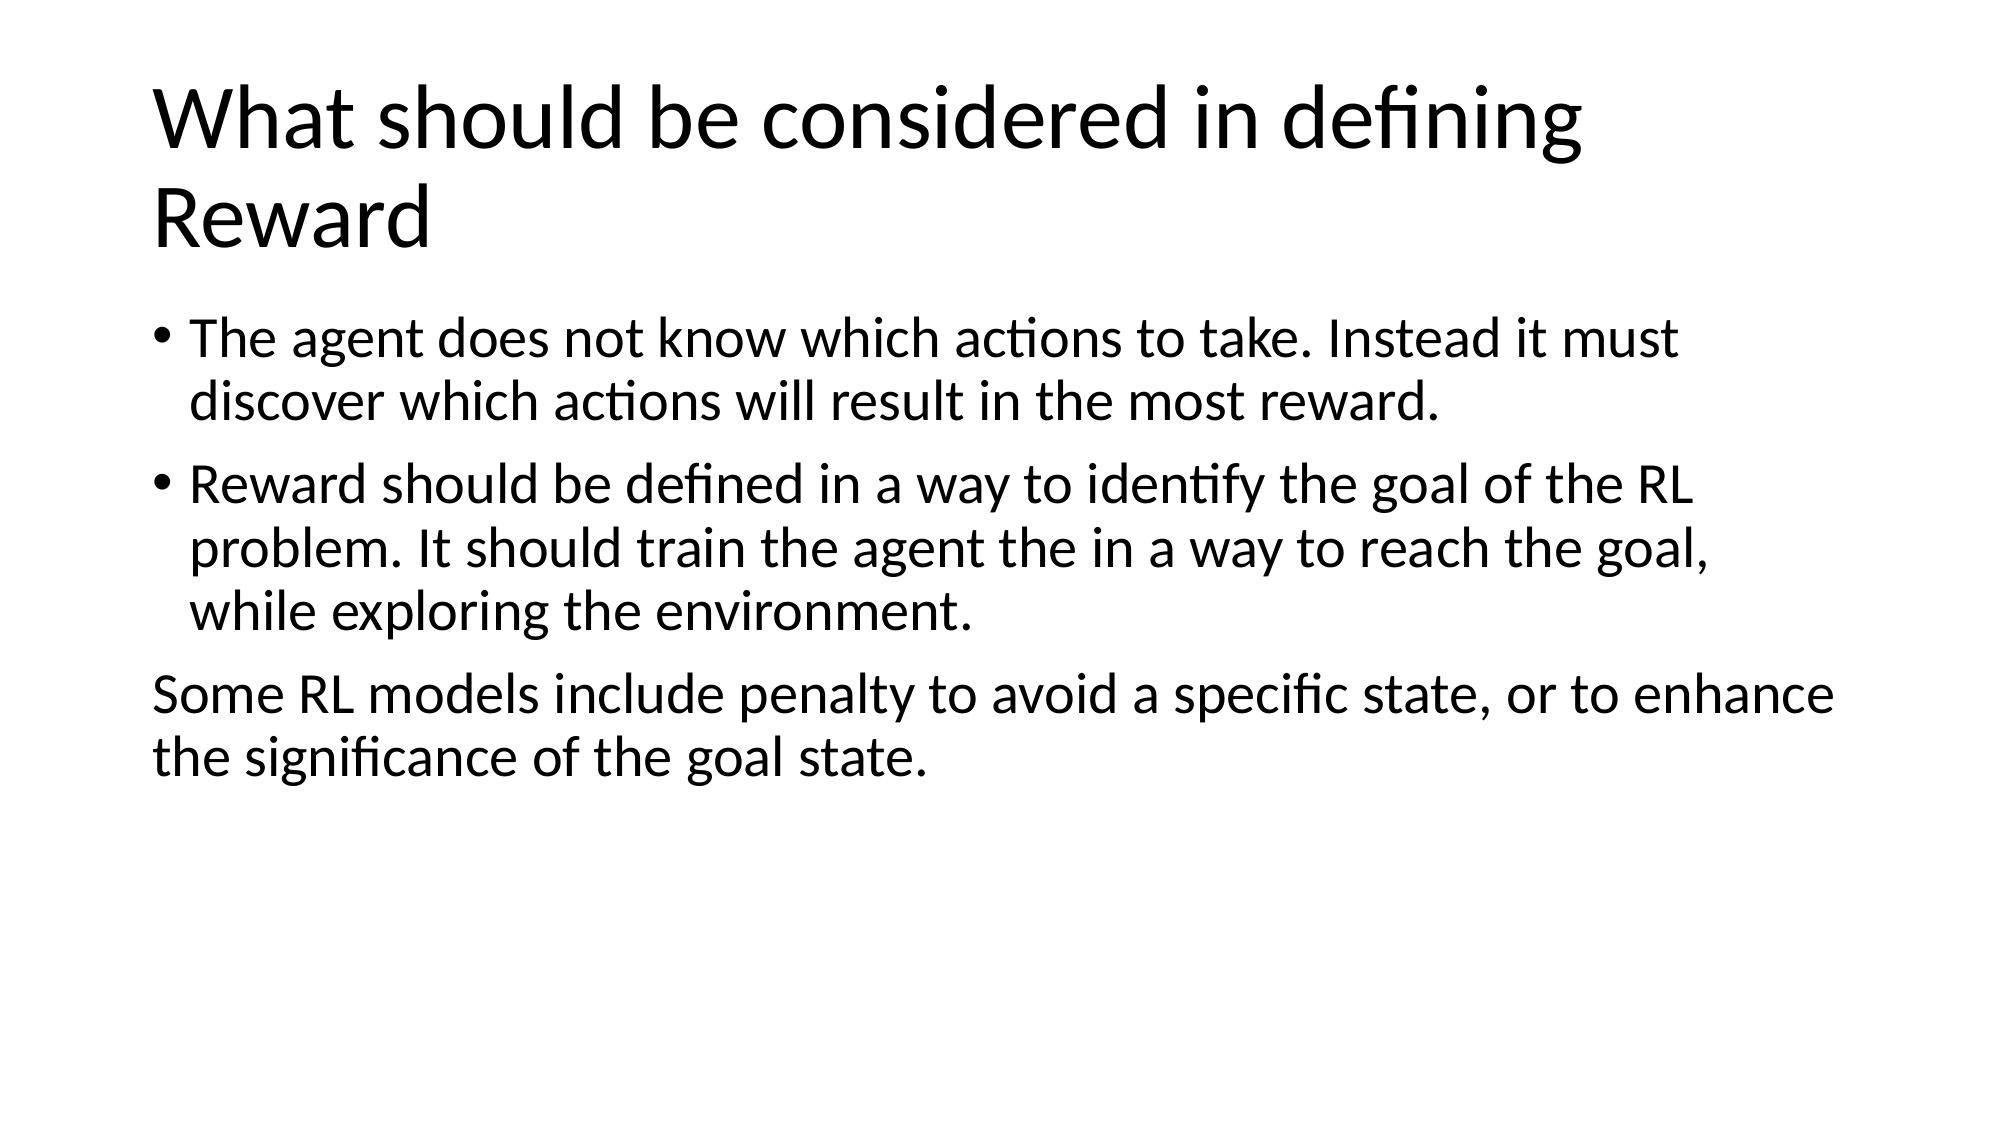

# What should be considered in defining Reward
The agent does not know which actions to take. Instead it must discover which actions will result in the most reward.
Reward should be defined in a way to identify the goal of the RL problem. It should train the agent the in a way to reach the goal, while exploring the environment.
Some RL models include penalty to avoid a specific state, or to enhance the significance of the goal state.